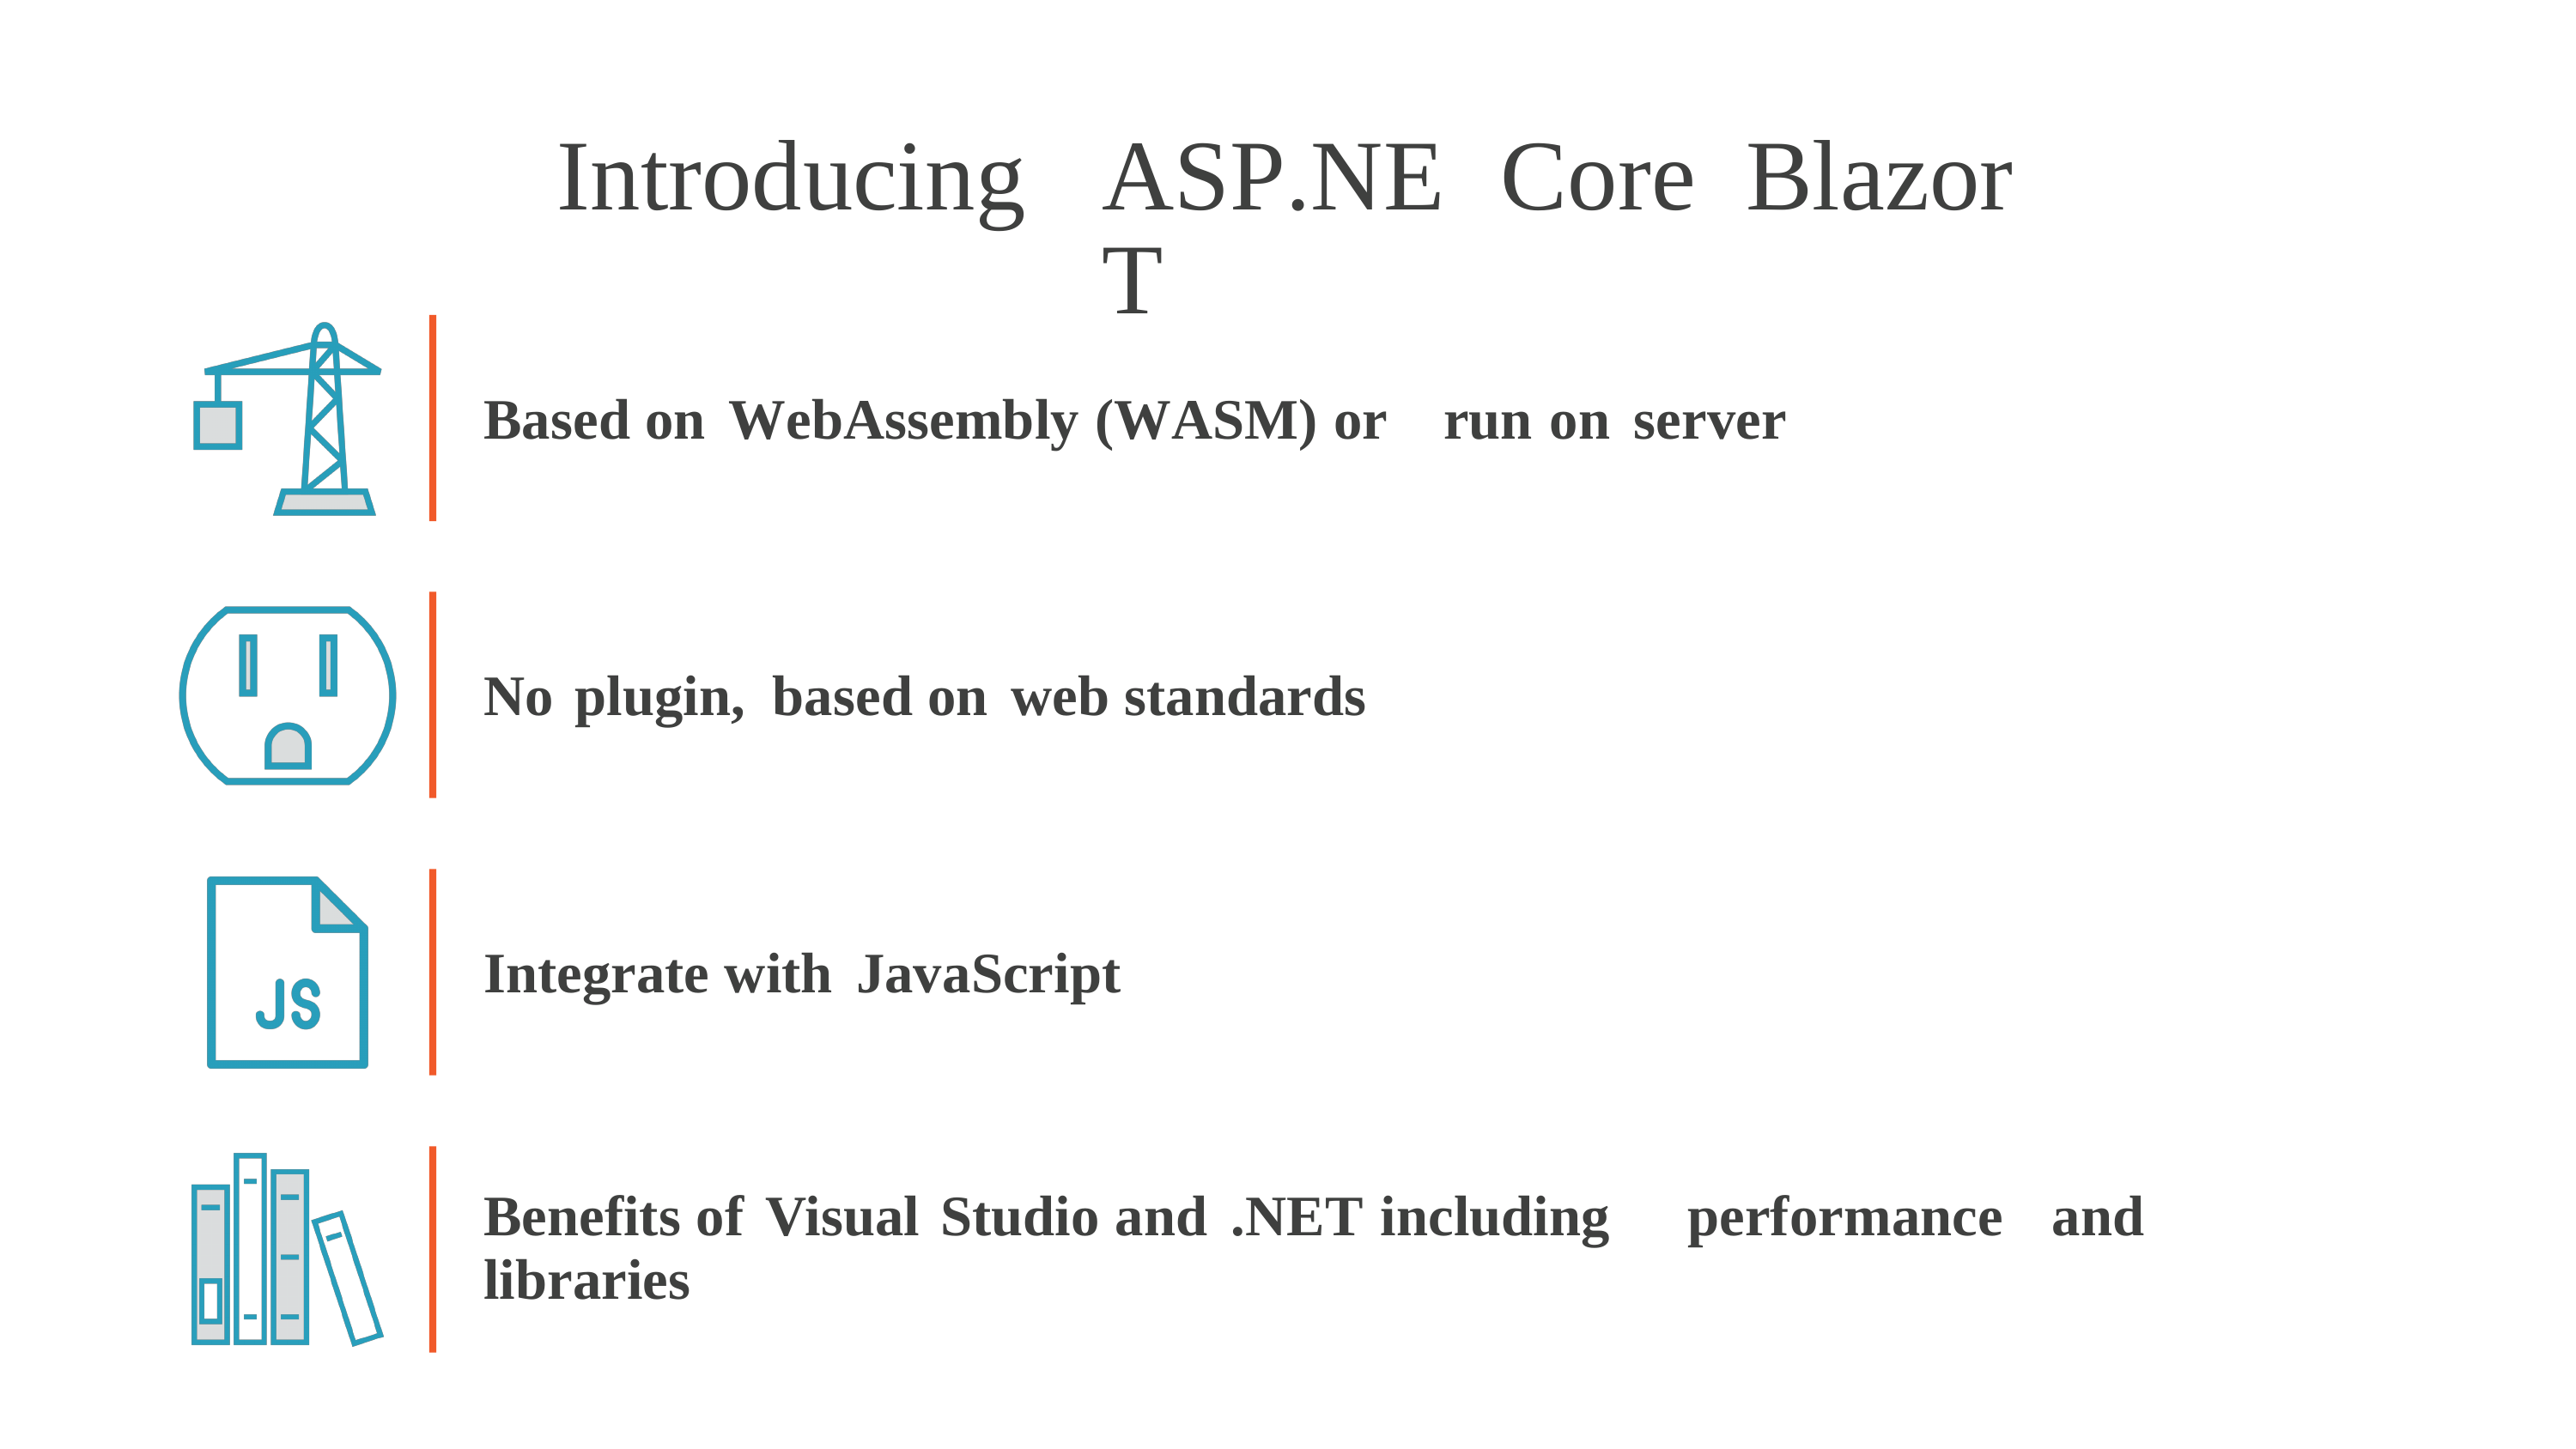

Introducing
ASP.NET
Core
Blazor

Based on WebAssembly (WASM) or
run
on
server

No plugin, based on web standards

Integrate with JavaScript

Benefits of Visual Studio and .NET including
libraries
performance
and